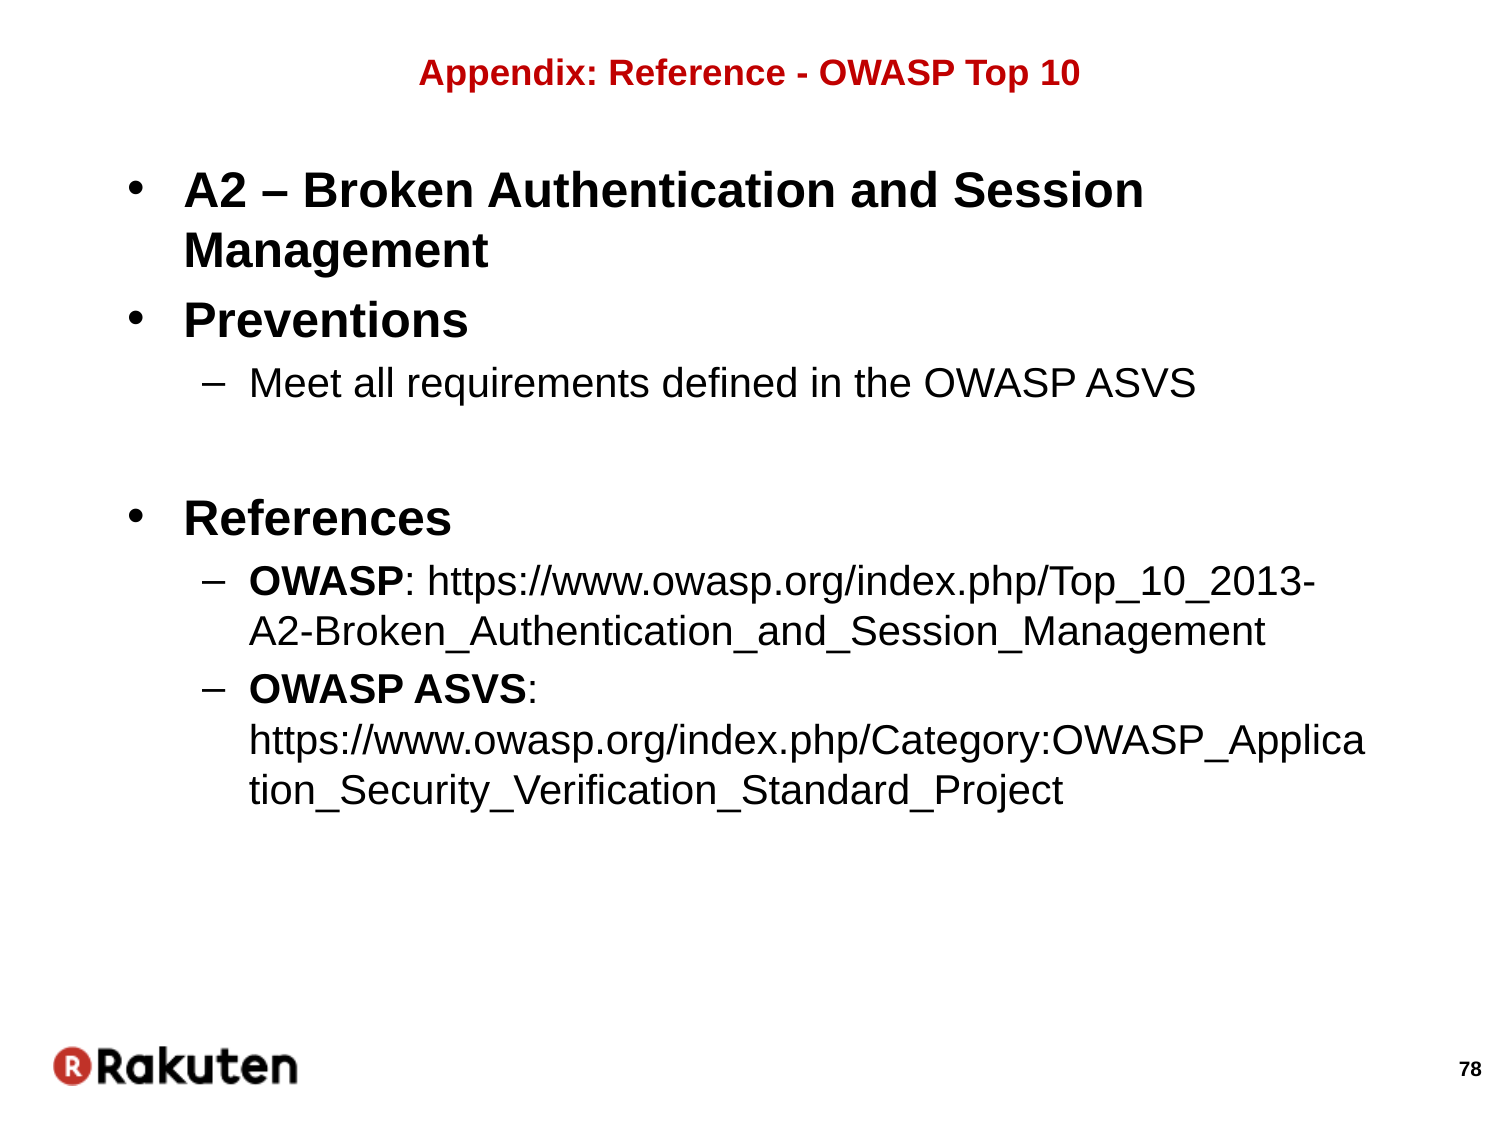

# Appendix: Reference - OWASP Top 10
A2 – Broken Authentication and Session Management
Preventions
Meet all requirements defined in the OWASP ASVS

References
OWASP: https://www.owasp.org/index.php/Top_10_2013-A2-Broken_Authentication_and_Session_Management
OWASP ASVS: https://www.owasp.org/index.php/Category:OWASP_Application_Security_Verification_Standard_Project